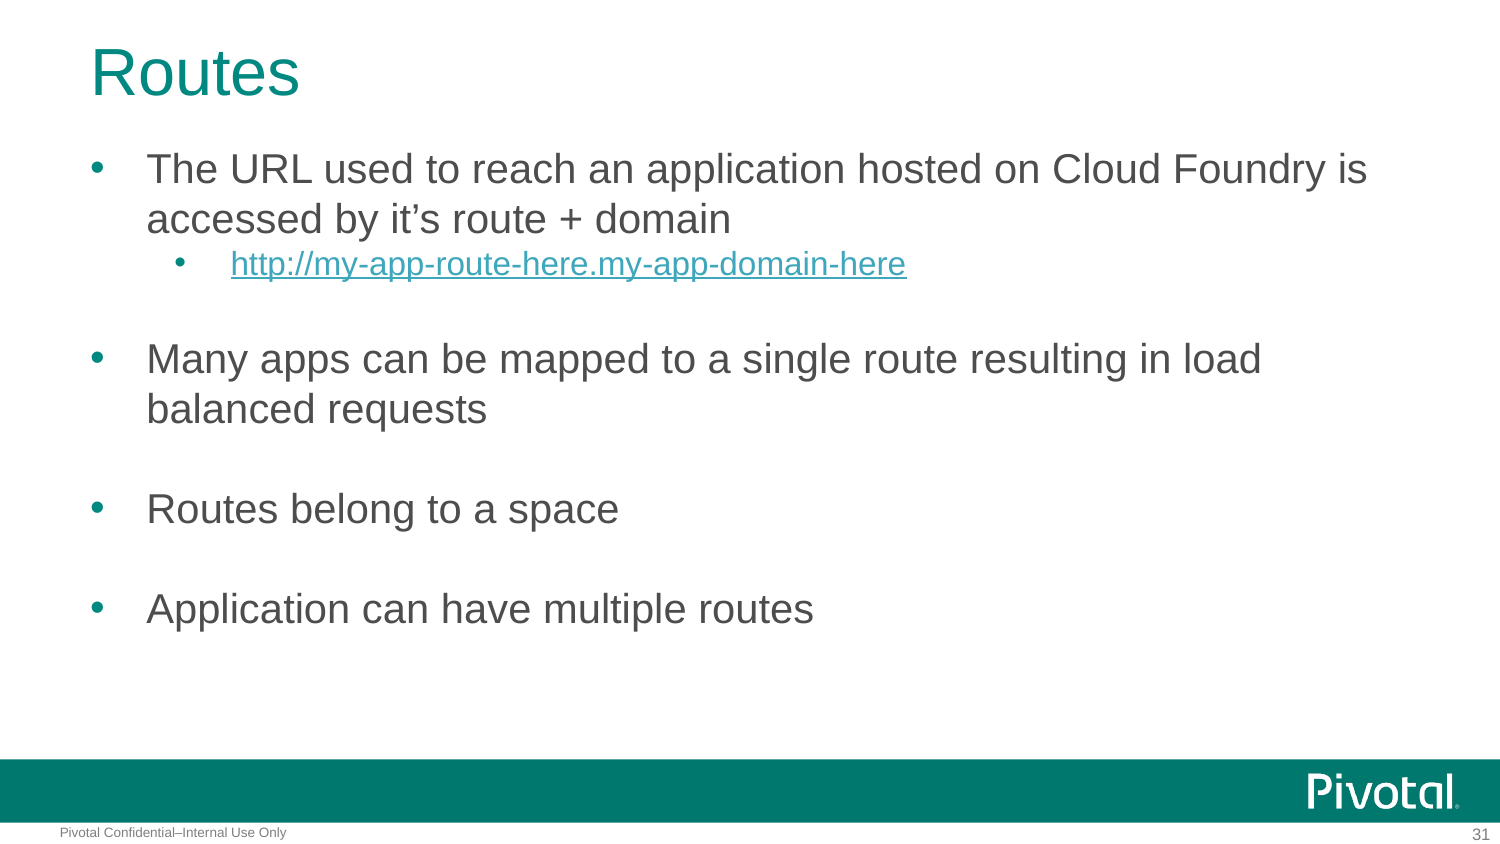

# Routes
The URL used to reach an application hosted on Cloud Foundry is accessed by it’s route + domain
http://my-app-route-here.my-app-domain-here

Many apps can be mapped to a single route resulting in load balanced requests

Routes belong to a space

Application can have multiple routes